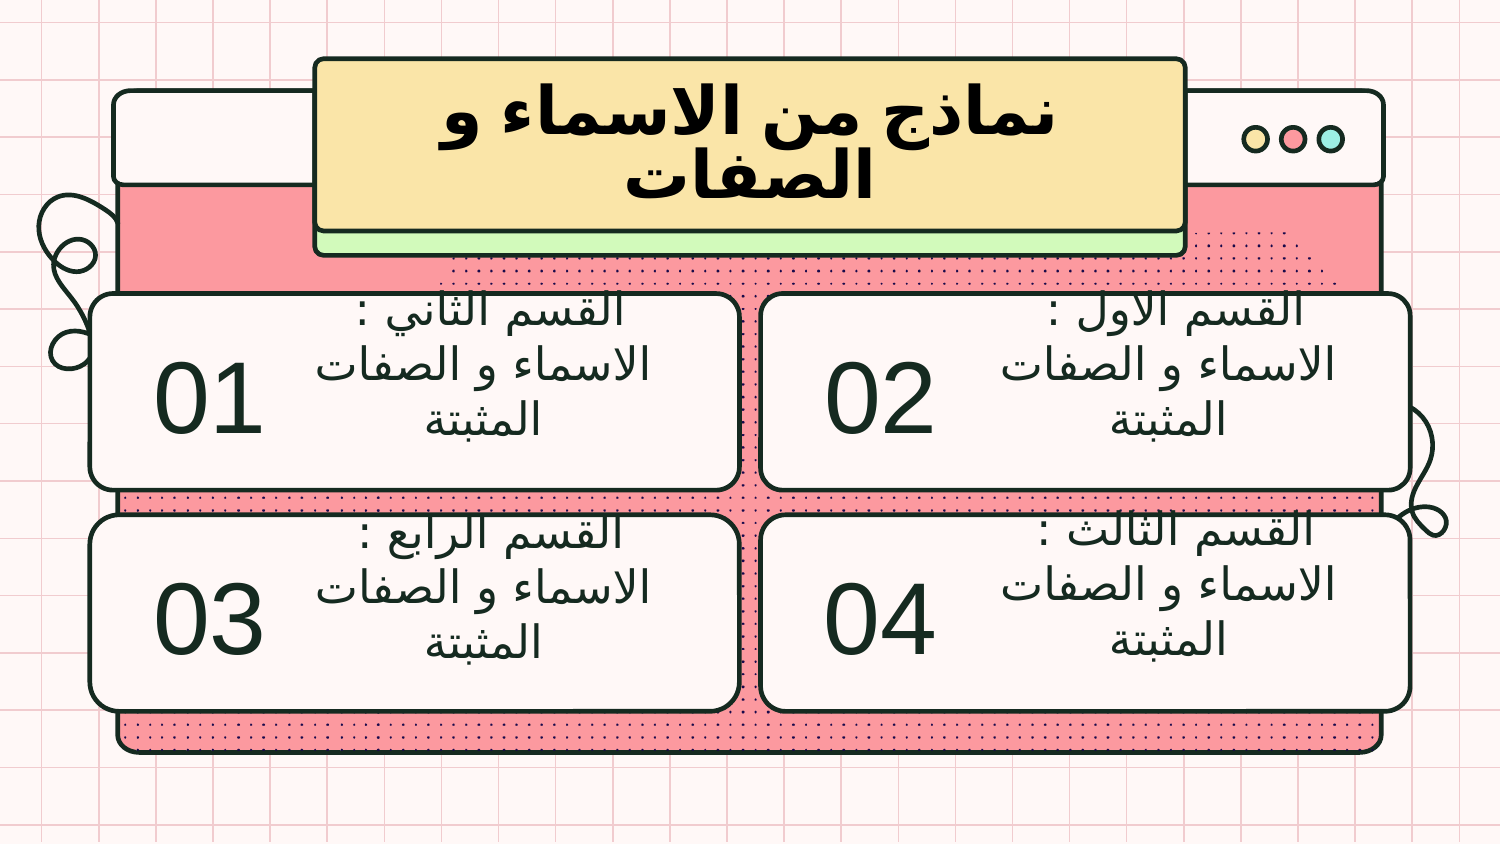

# نماذج من الاسماء و الصفات

01
02
القسم الاول :
الاسماء و الصفات المثبتة
القسم الثاني :
الاسماء و الصفات المثبتة

03
04
القسم الثالث :
الاسماء و الصفات المثبتة
القسم الرابع :
الاسماء و الصفات المثبتة